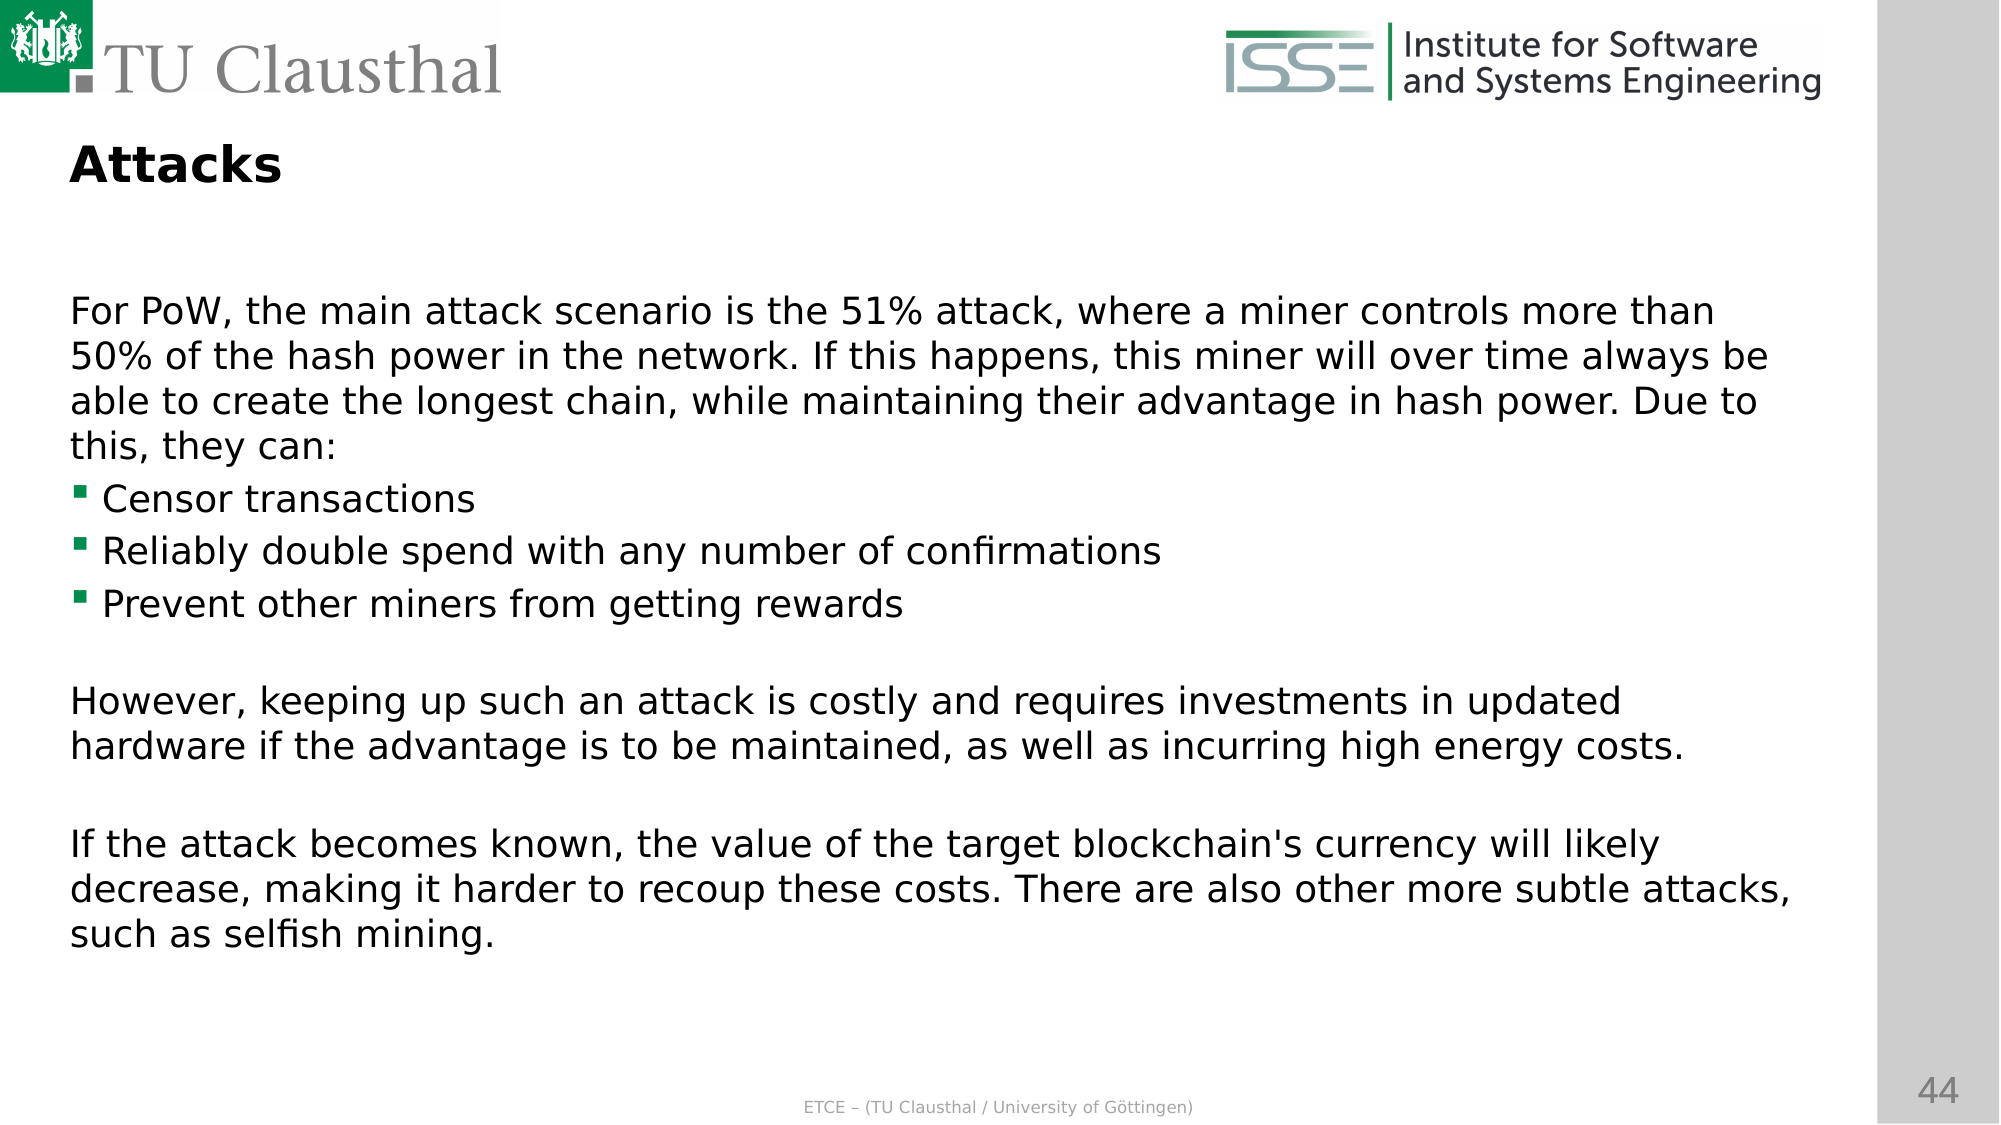

Attacks
For PoW, the main attack scenario is the 51% attack, where a miner controls more than 50% of the hash power in the network. If this happens, this miner will over time always be able to create the longest chain, while maintaining their advantage in hash power. Due to this, they can:
Censor transactions
Reliably double spend with any number of confirmations
Prevent other miners from getting rewards
However, keeping up such an attack is costly and requires investments in updated hardware if the advantage is to be maintained, as well as incurring high energy costs.
If the attack becomes known, the value of the target blockchain's currency will likely decrease, making it harder to recoup these costs. There are also other more subtle attacks, such as selfish mining.